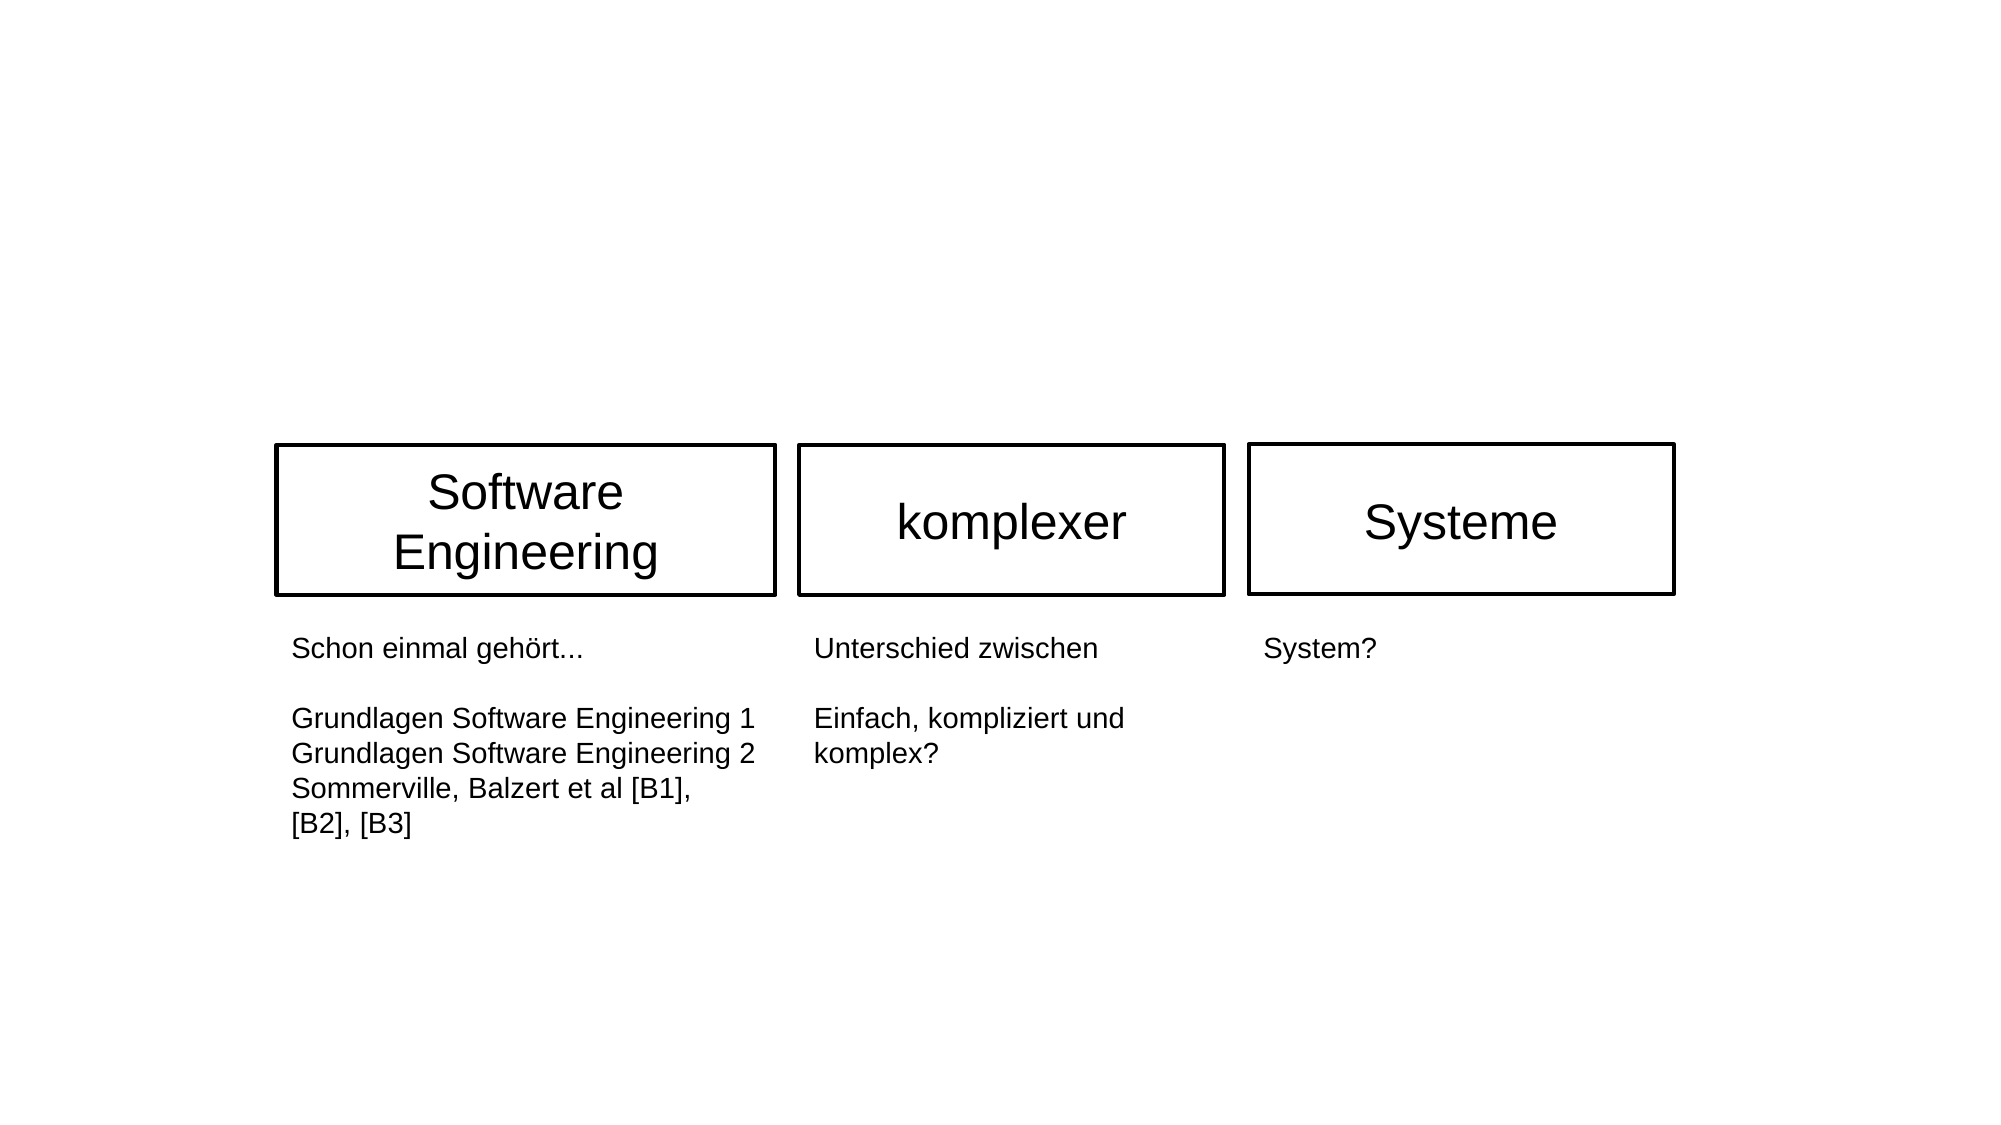

Systeme
Software Engineering
komplexer
Unterschied zwischen

Einfach, kompliziert und komplex?
System?
Schon einmal gehört...

Grundlagen Software Engineering 1
Grundlagen Software Engineering 2
Sommerville, Balzert et al [B1], [B2], [B3]